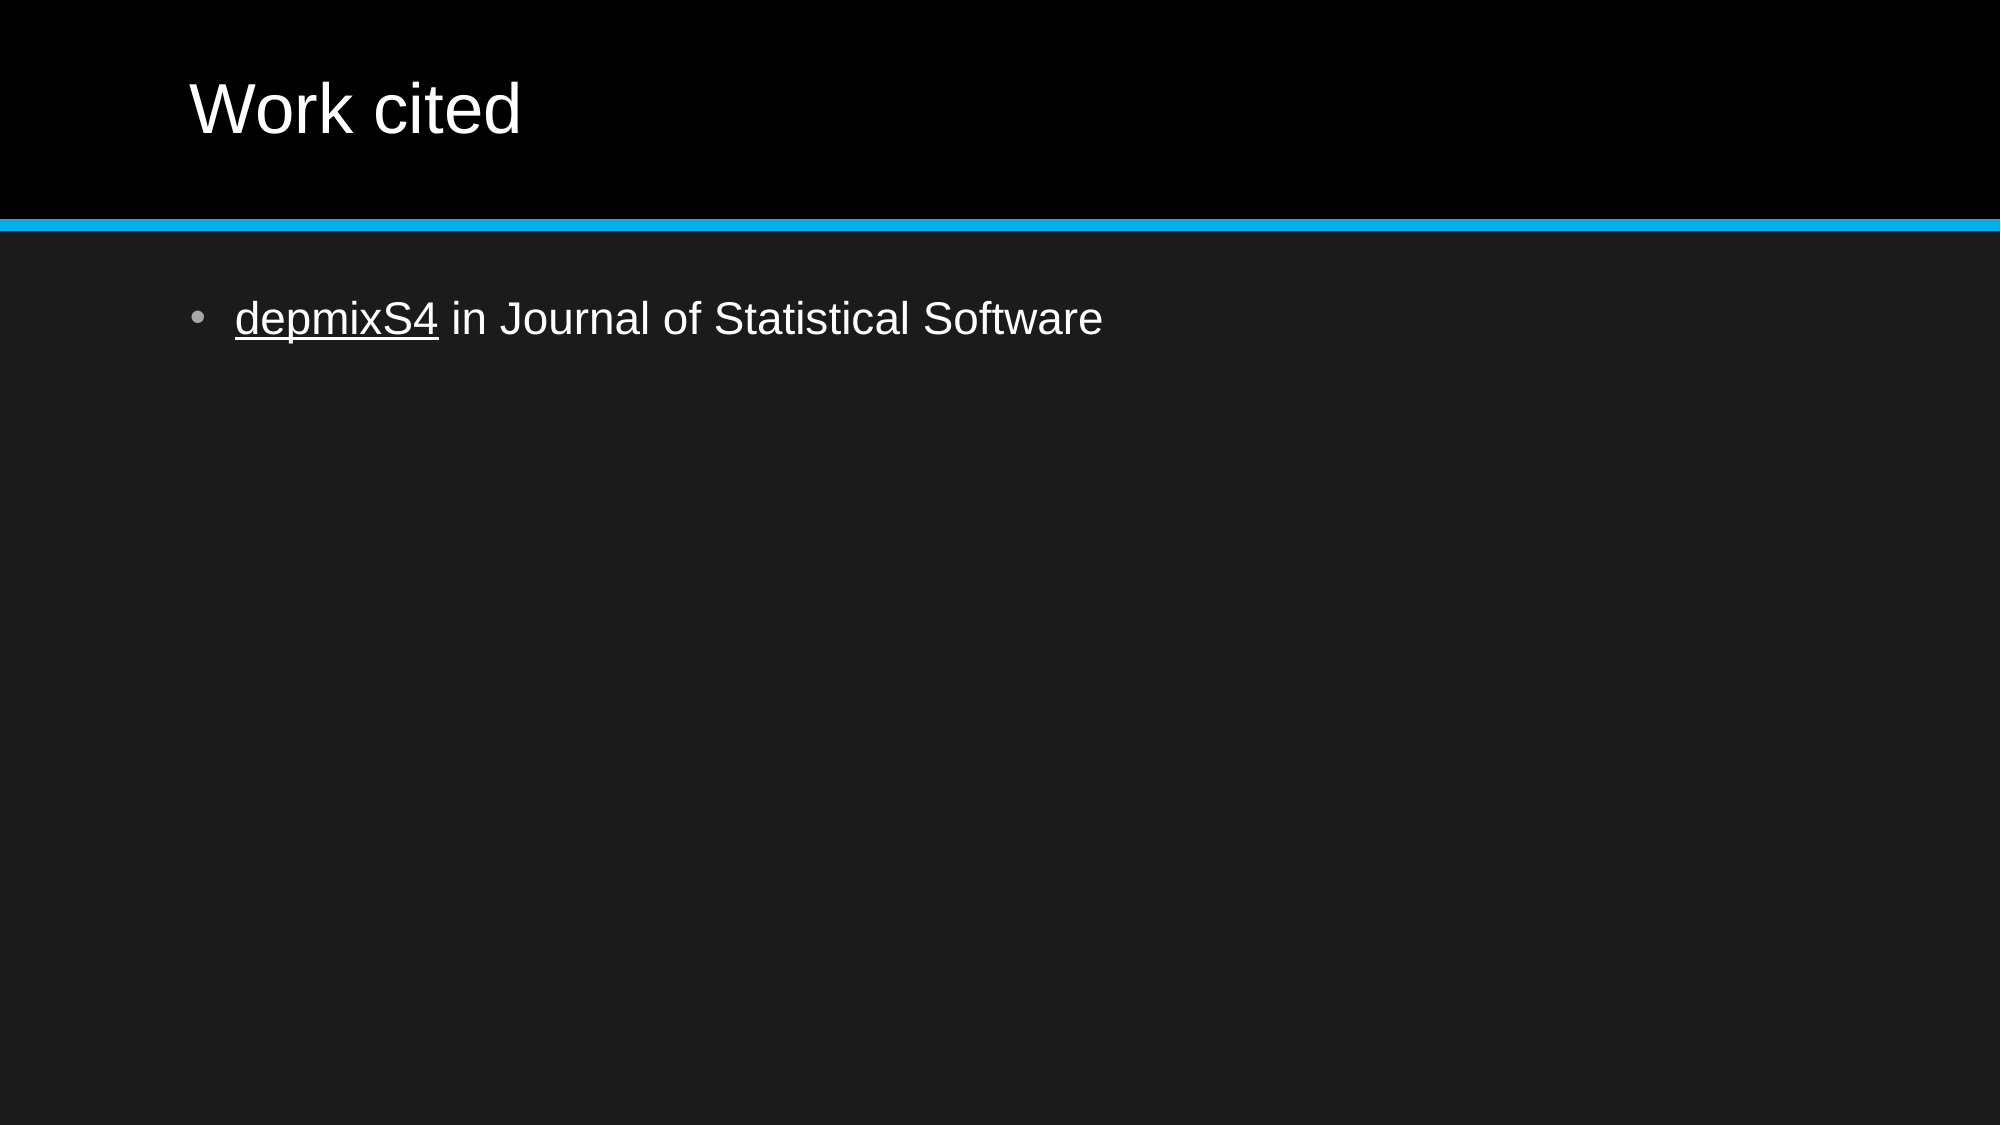

# Work cited
depmixS4 in Journal of Statistical Software